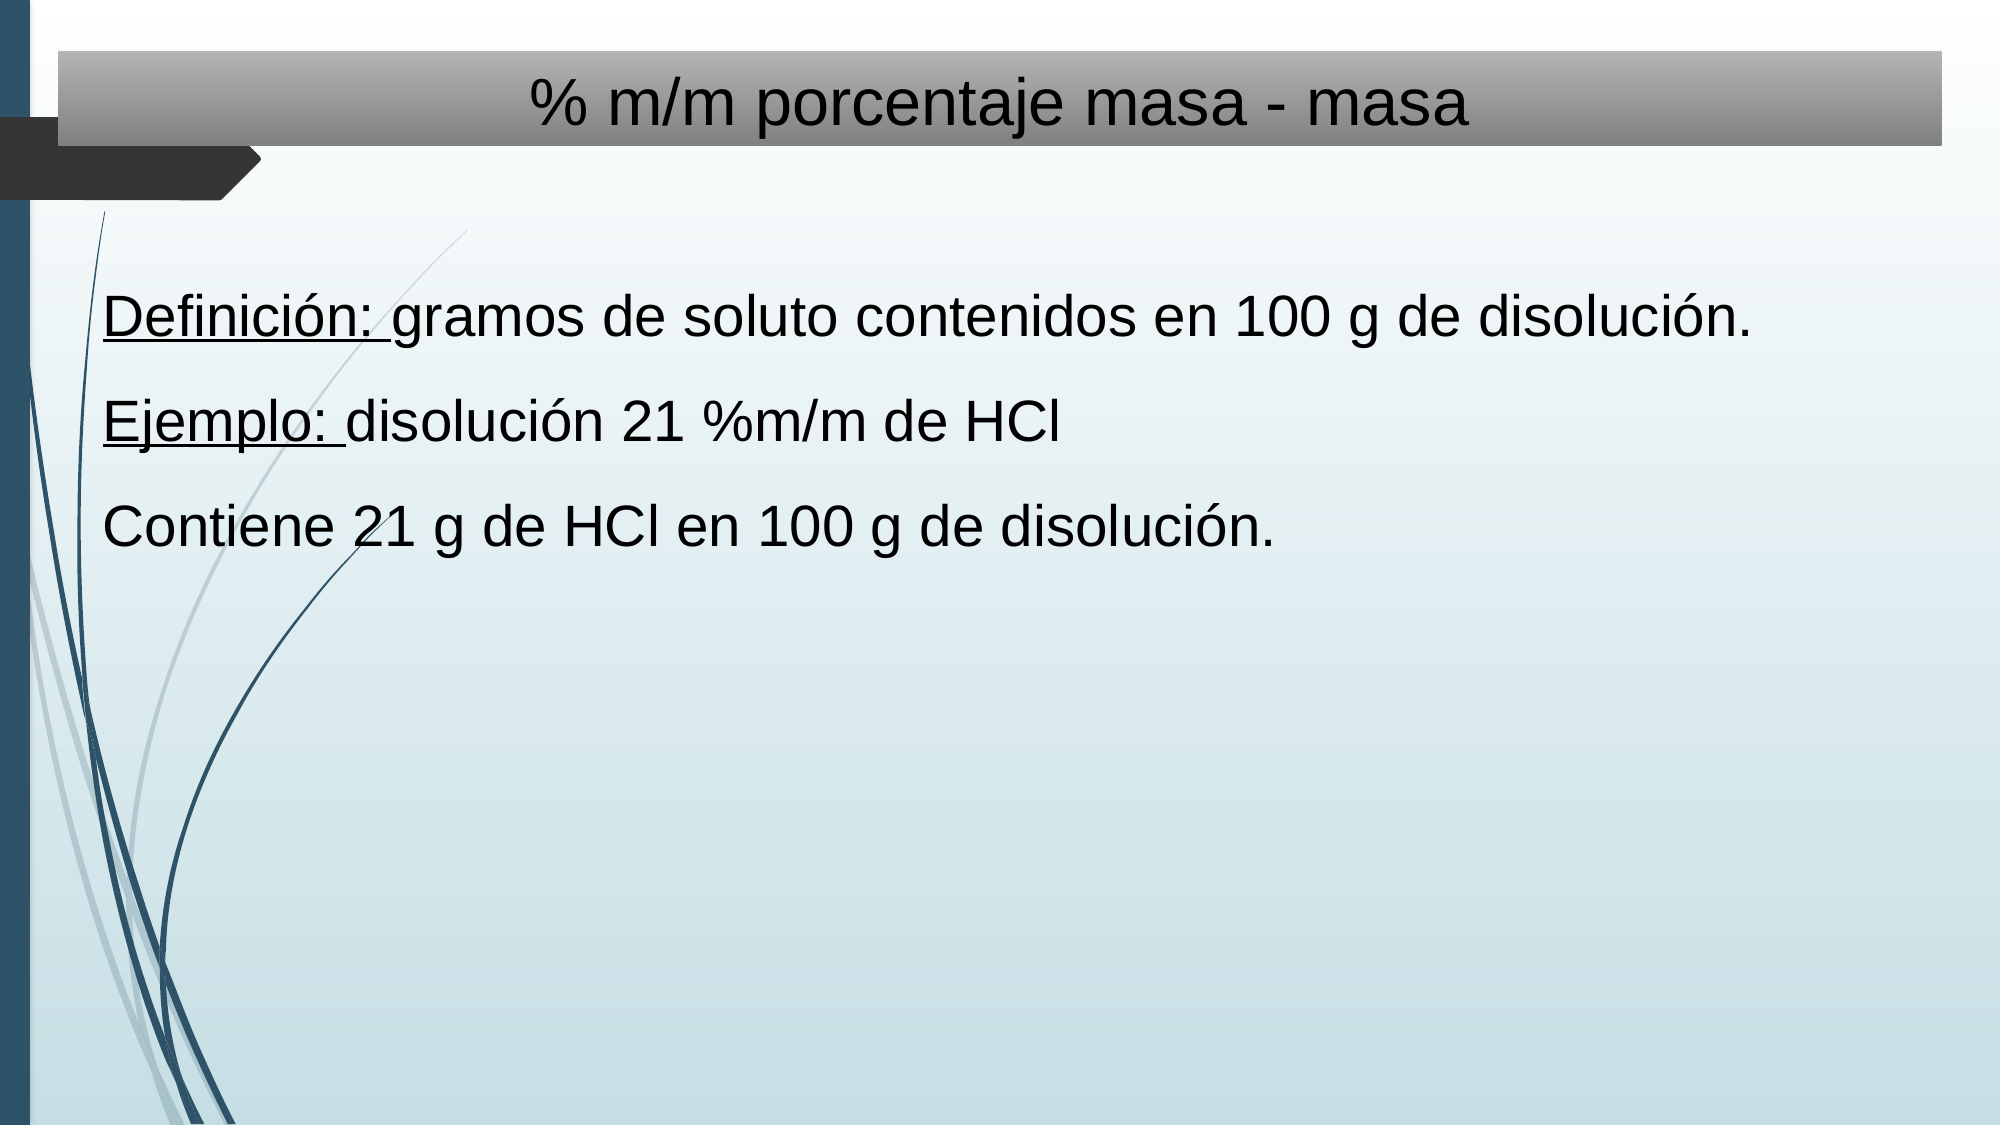

% m/m porcentaje masa - masa
Definición: gramos de soluto contenidos en 100 g de disolución.
Ejemplo: disolución 21 %m/m de HCl
Contiene 21 g de HCl en 100 g de disolución.